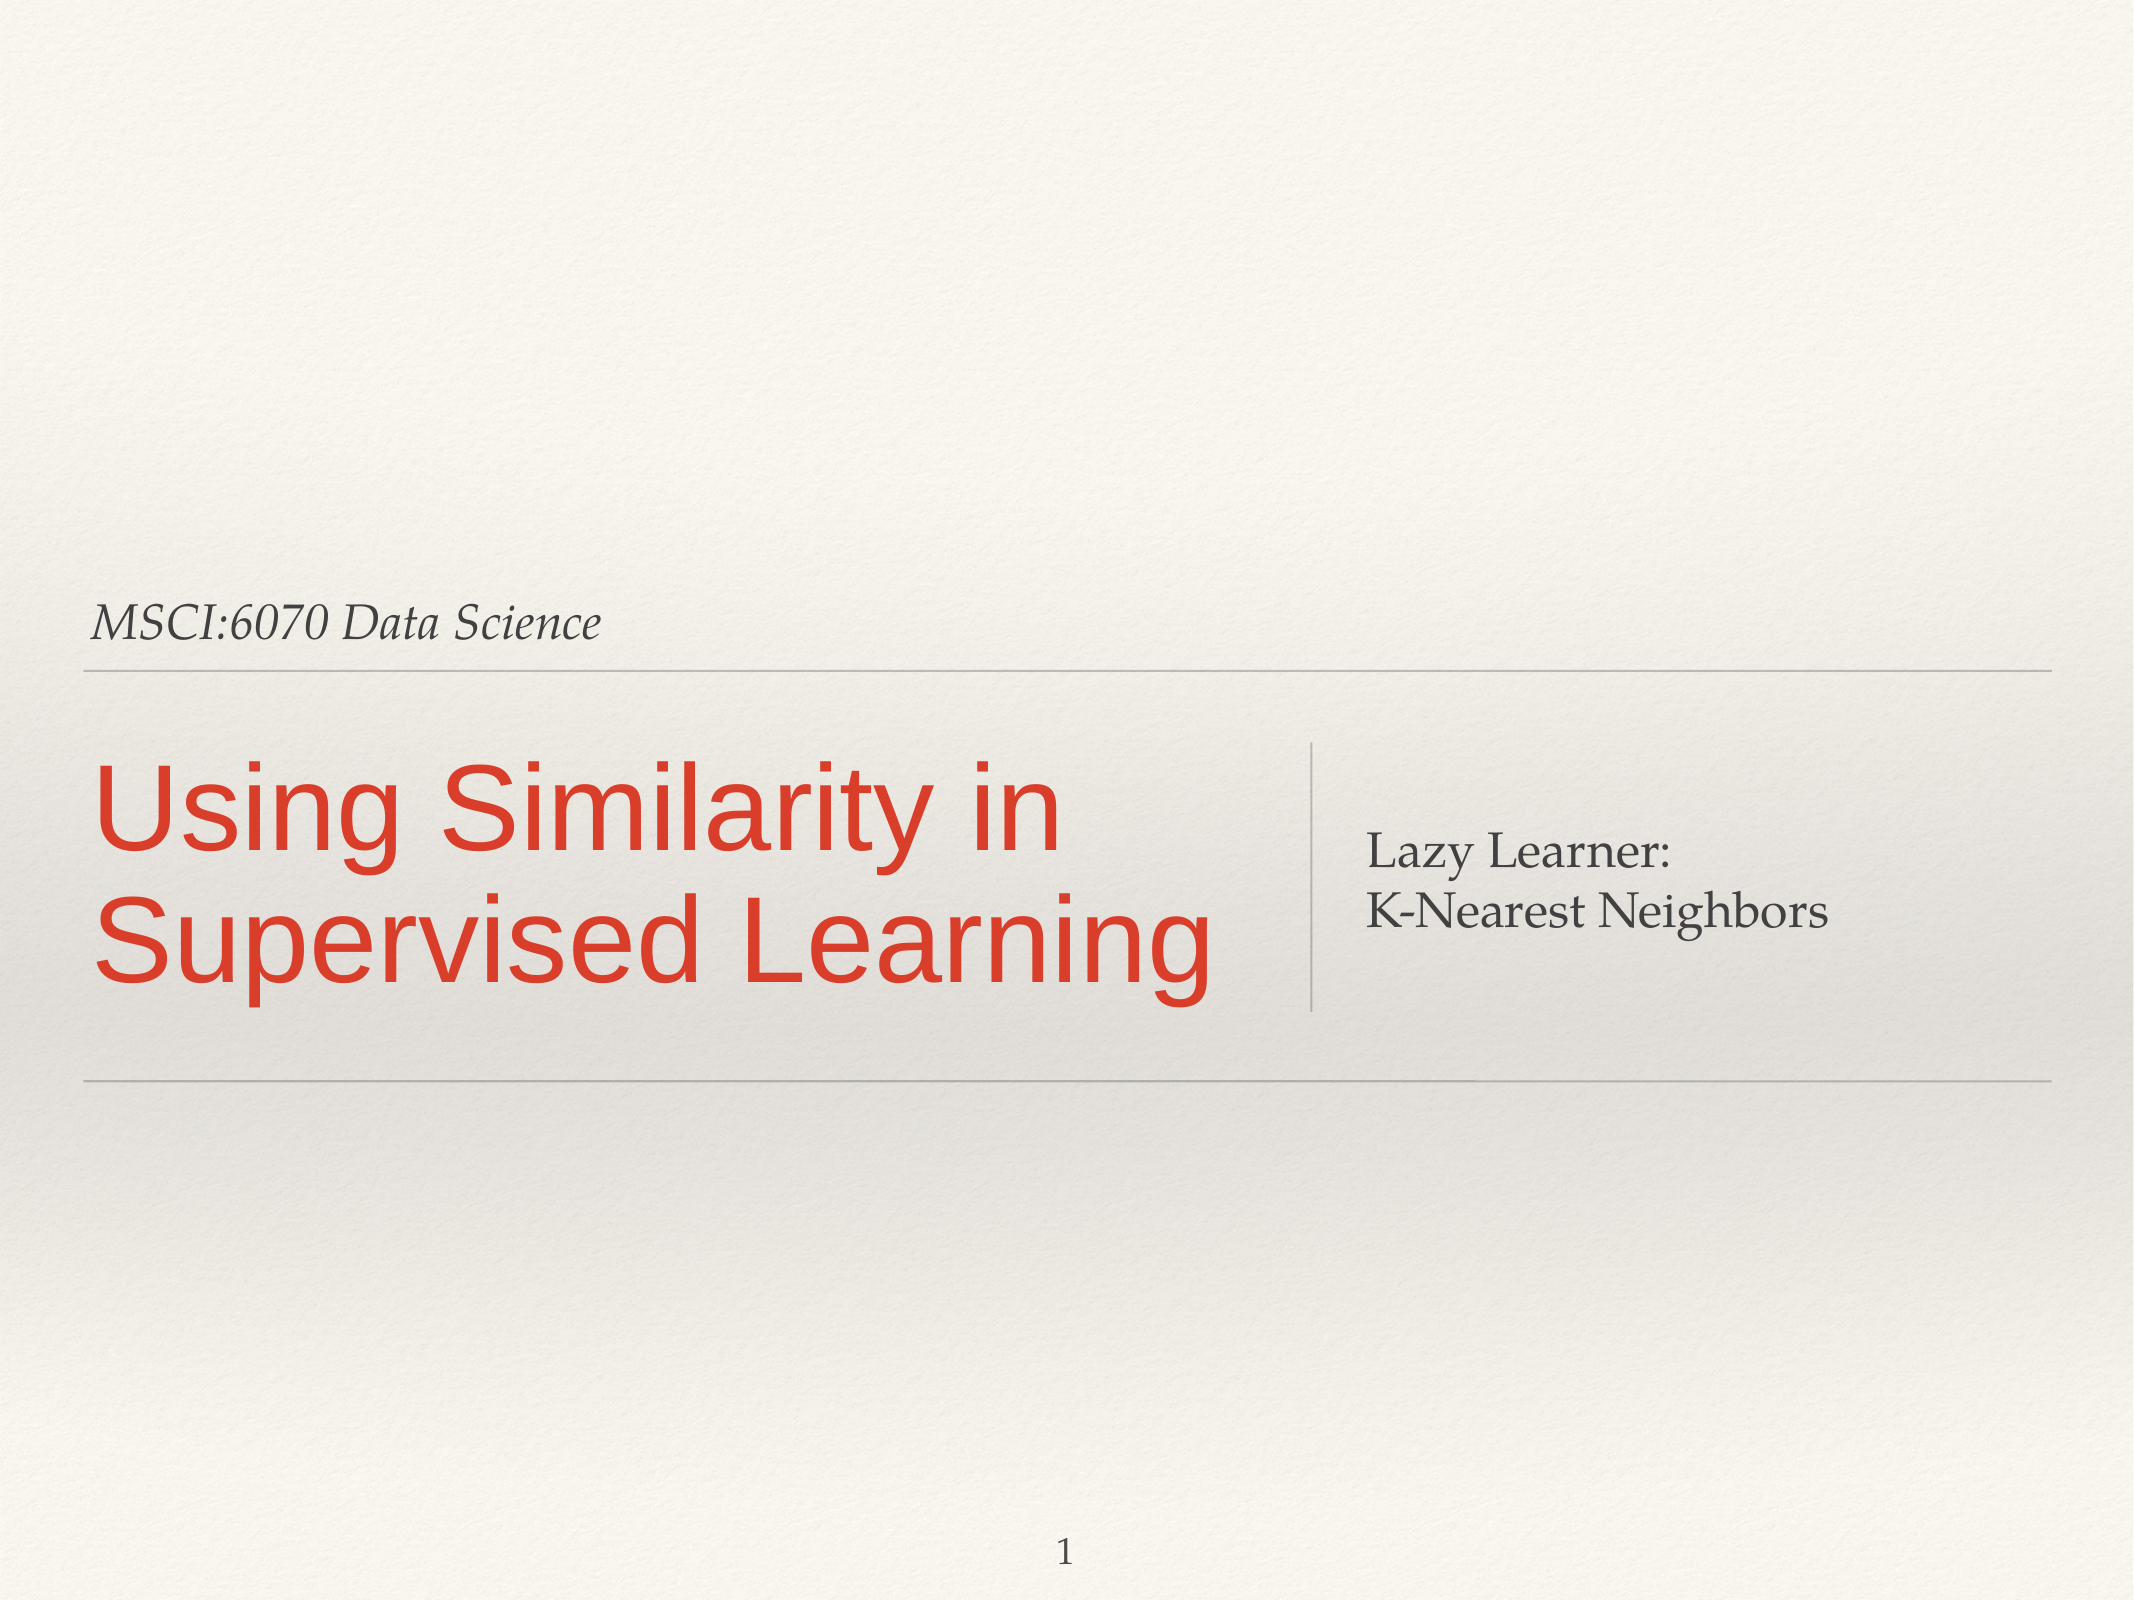

MSCI:6070 Data Science
# Using Similarity in Supervised Learning
Lazy Learner:
K-Nearest Neighbors
1